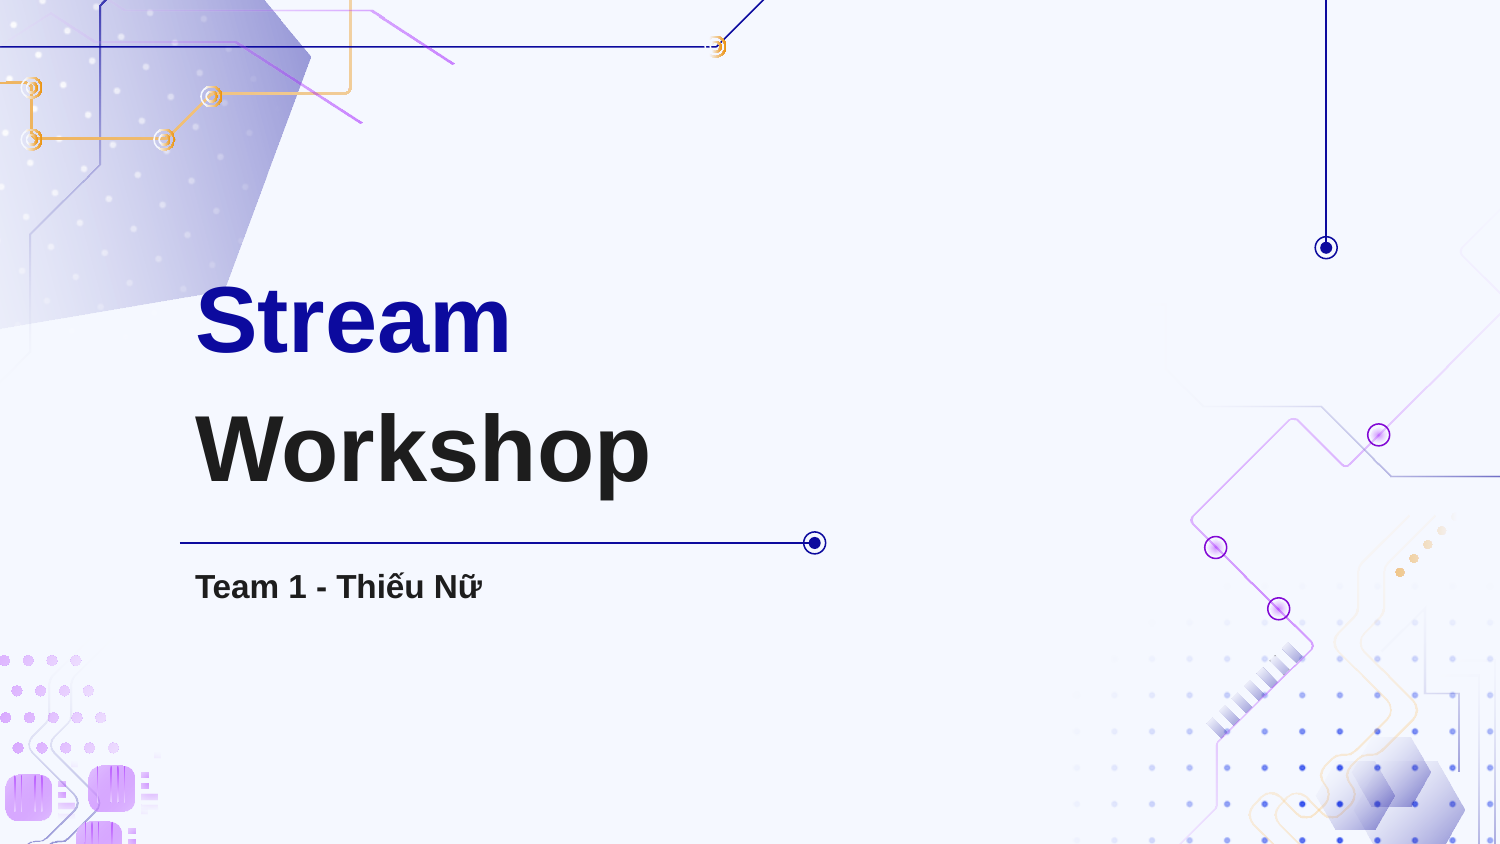

# Stream
Workshop

Team 1 - Thiếu Nữ